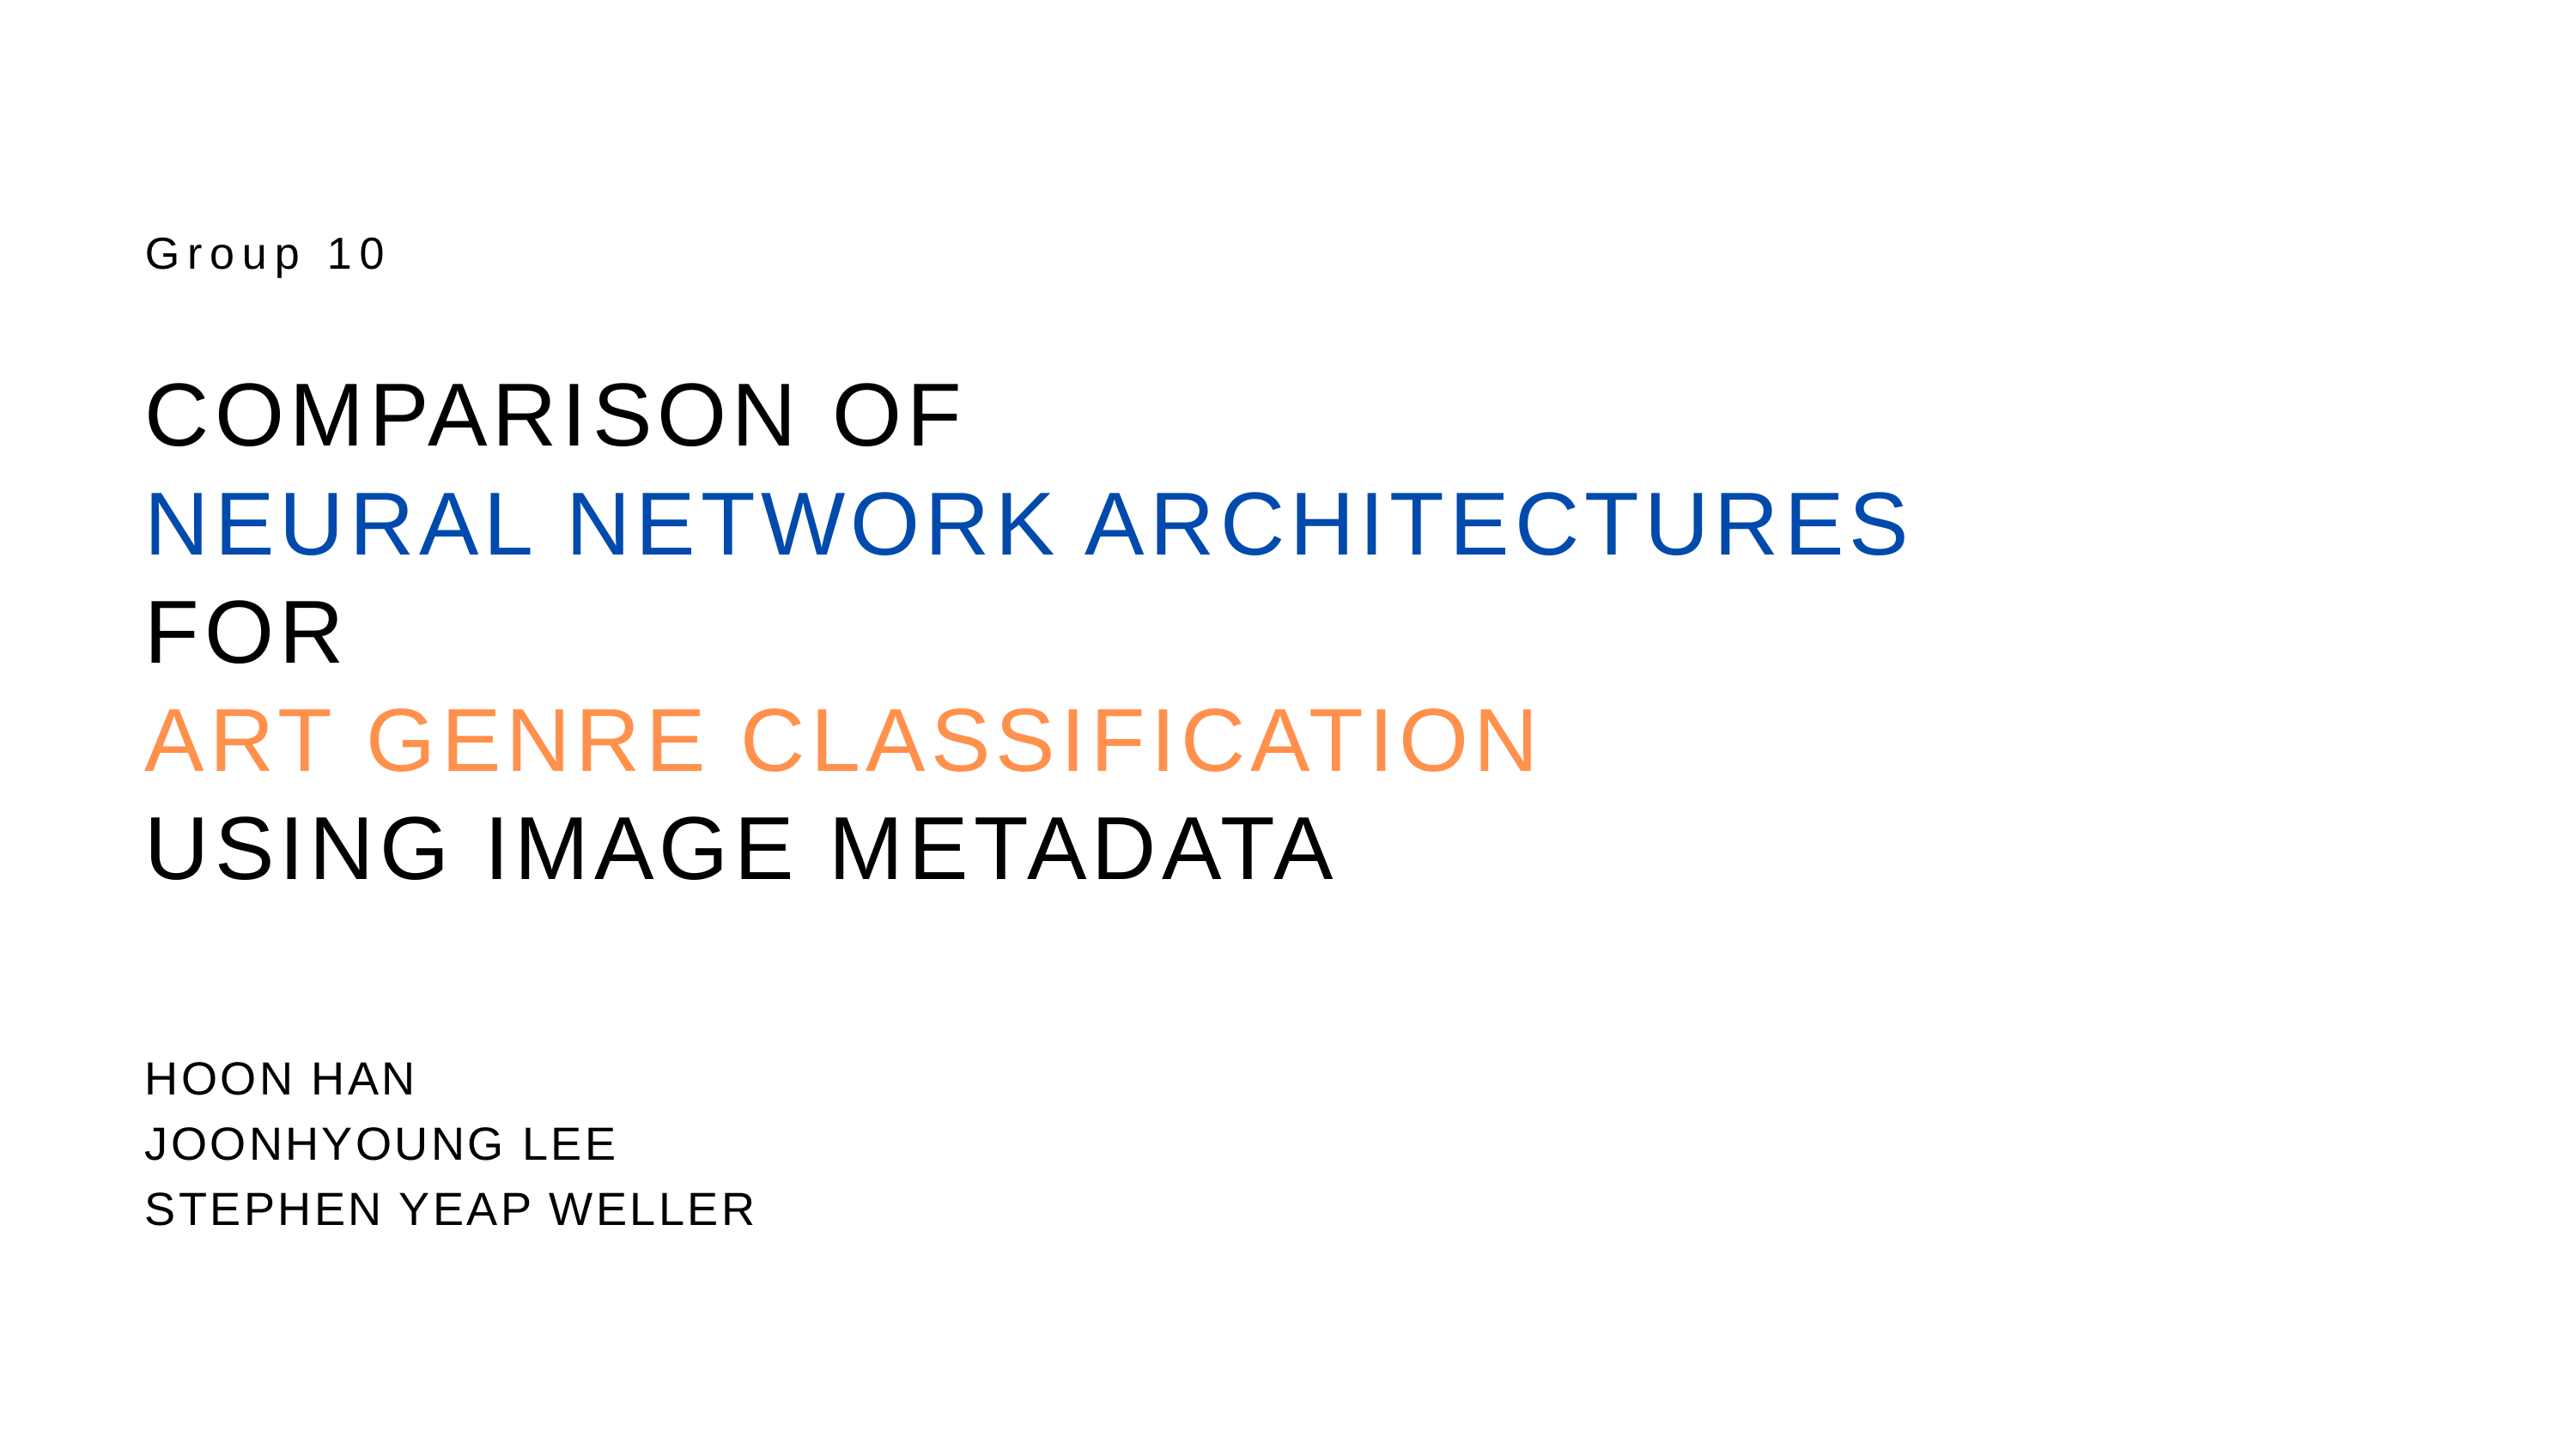

Group 10
COMPARISON OF
NEURAL NETWORK ARCHITECTURES
FOR
ART GENRE CLASSIFICATION
USING IMAGE METADATA

HOON HAN
JOONHYOUNG LEE
STEPHEN YEAP WELLER